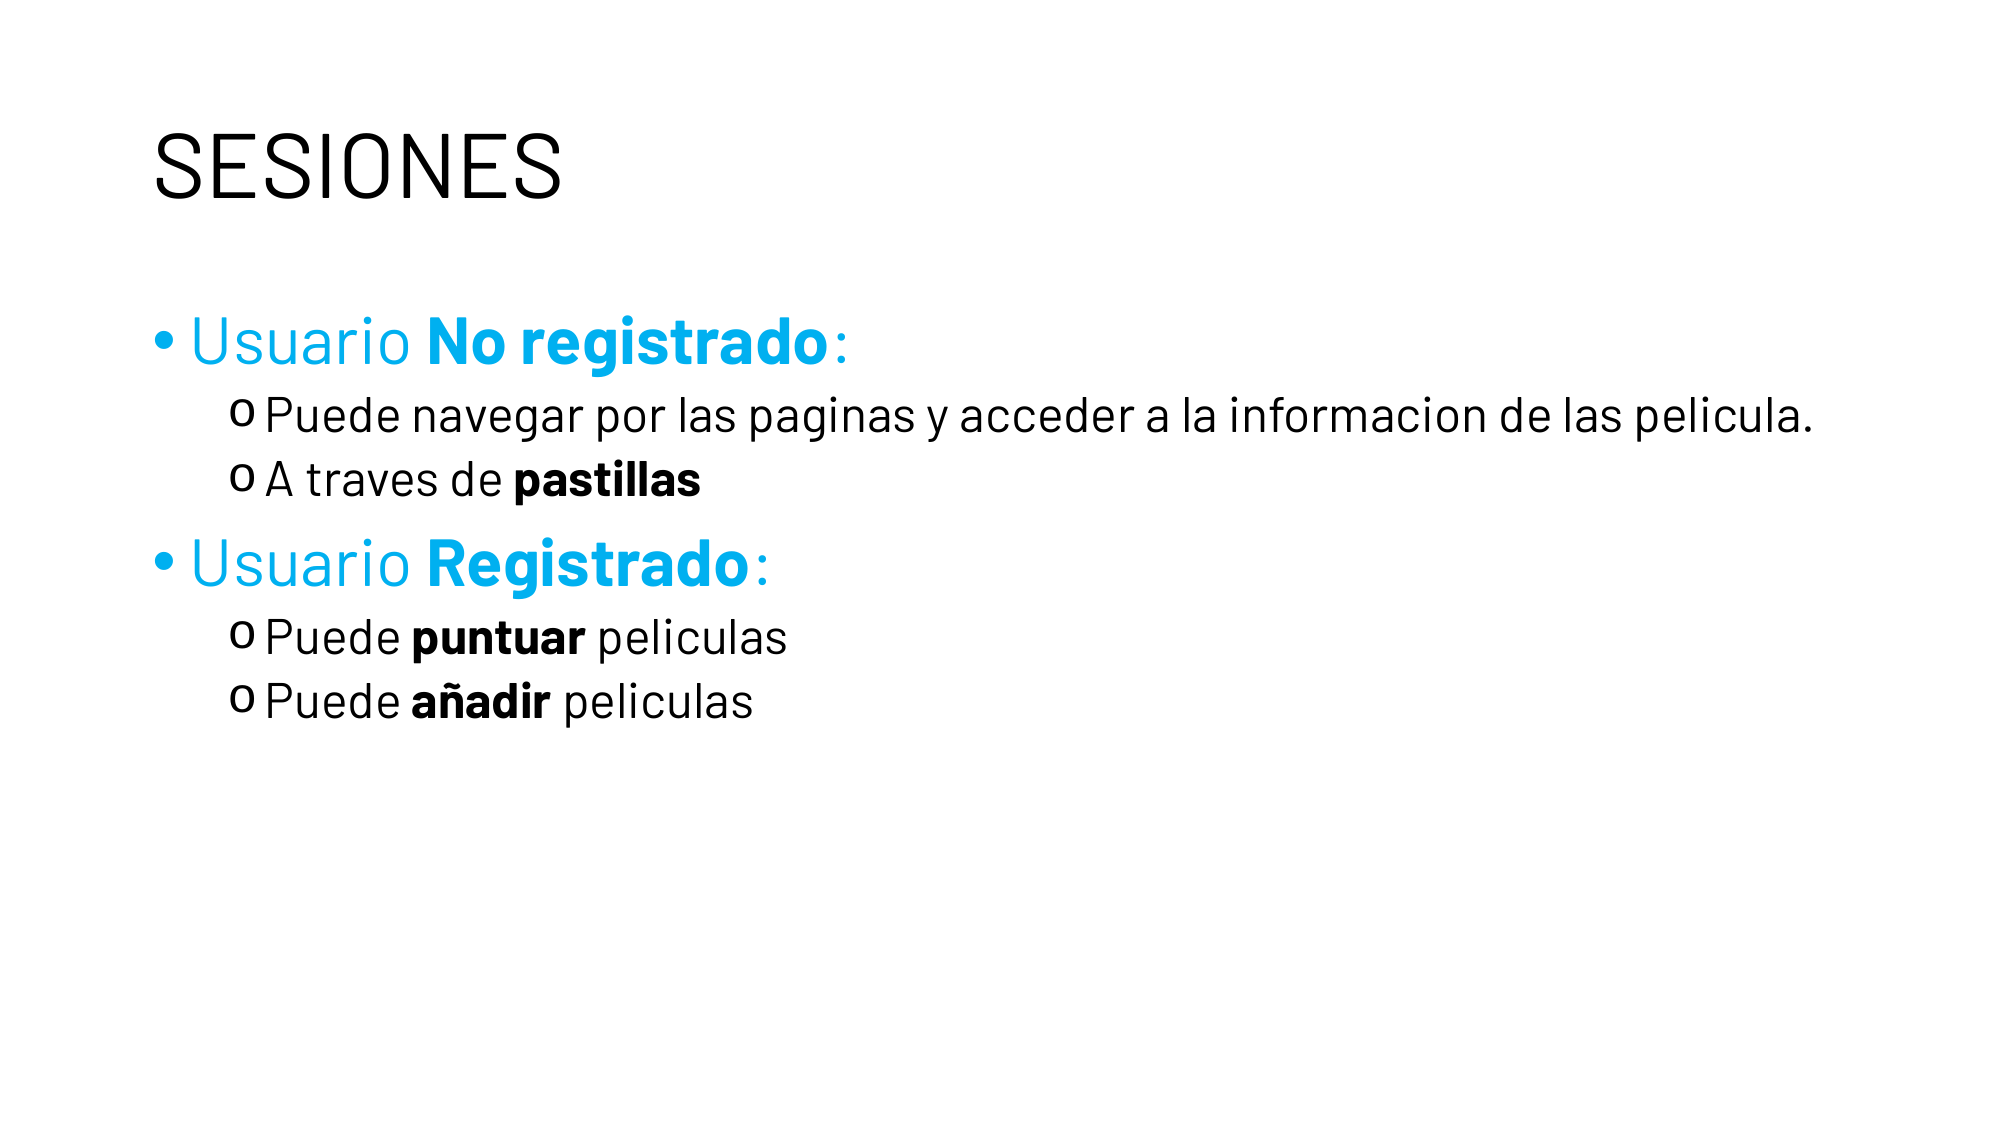

# SESIONES
Usuario No registrado:
Puede navegar por las paginas y acceder a la informacion de las pelicula.
A traves de pastillas
Usuario Registrado:
Puede puntuar peliculas
Puede añadir peliculas